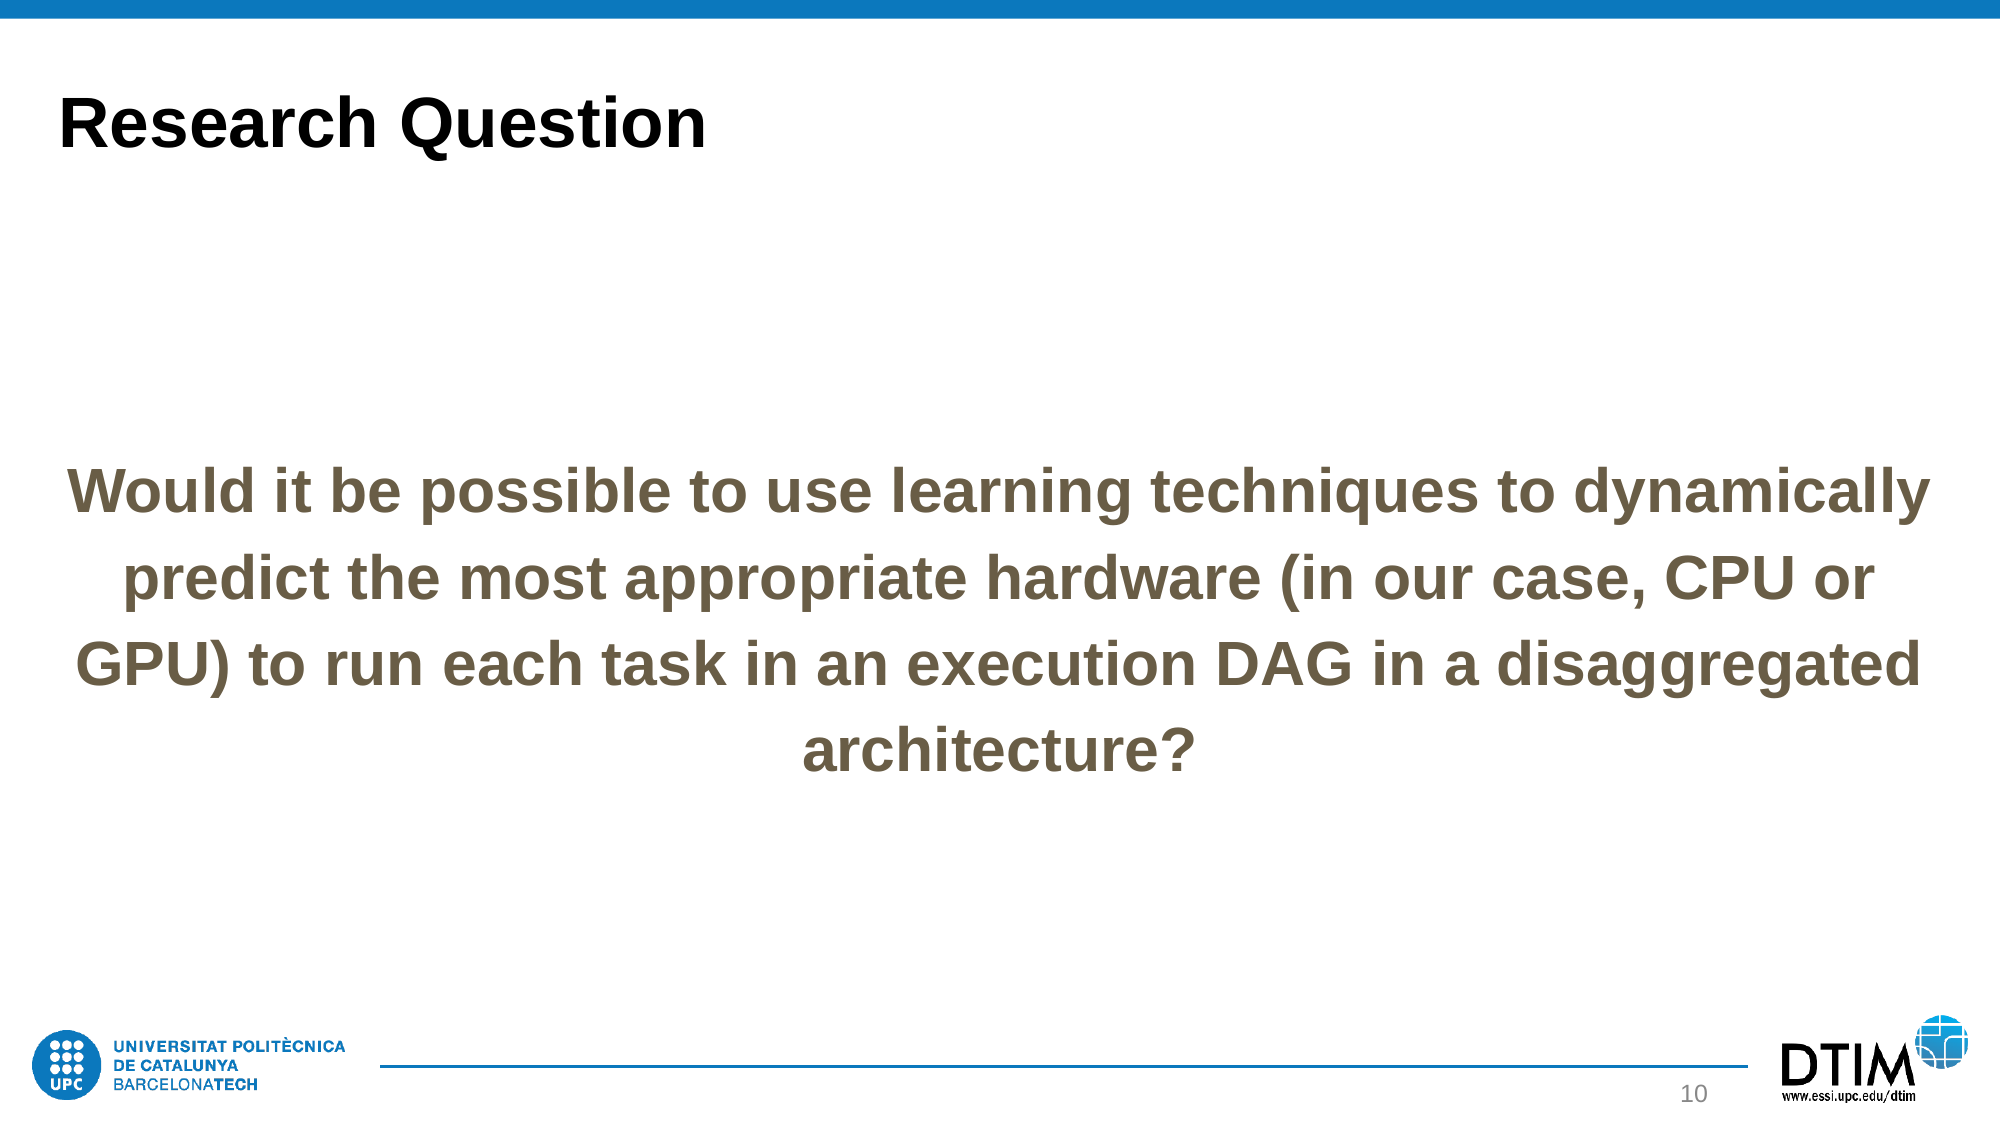

Research Question

Would it be possible to use learning techniques to dynamically predict the most appropriate hardware (in our case, CPU or GPU) to run each task in an execution DAG in a disaggregated architecture?
10